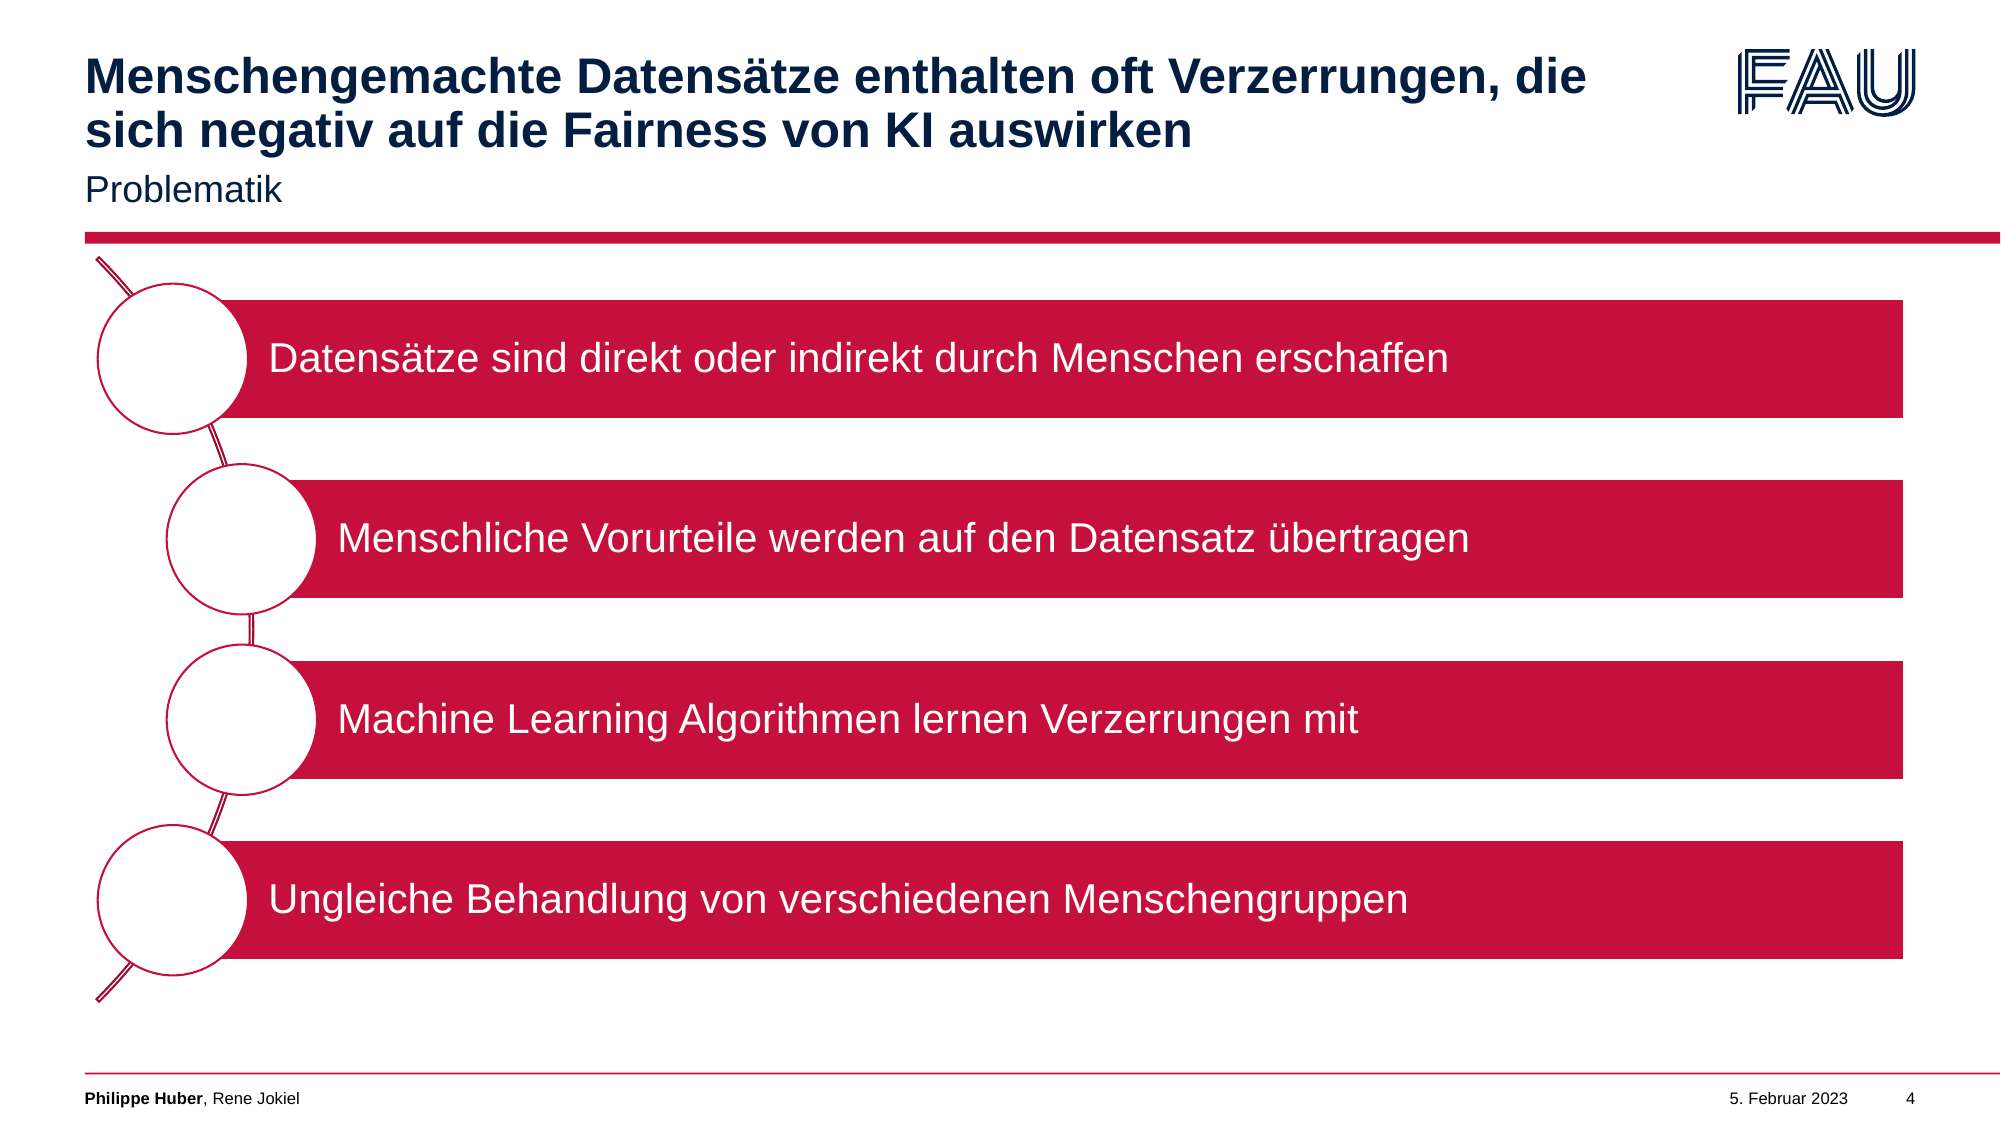

# Menschengemachte Datensätze enthalten oft Verzerrungen, die sich negativ auf die Fairness von KI auswirken
Problematik
Datensätze sind direkt oder indirekt durch Menschen erschaffen
Menschliche Vorurteile werden auf den Datensatz übertragen
Machine Learning Algorithmen lernen Verzerrungen mit
Ungleiche Behandlung von verschiedenen Menschengruppen

Philippe Huber, Rene Jokiel
5. Februar 2023
4